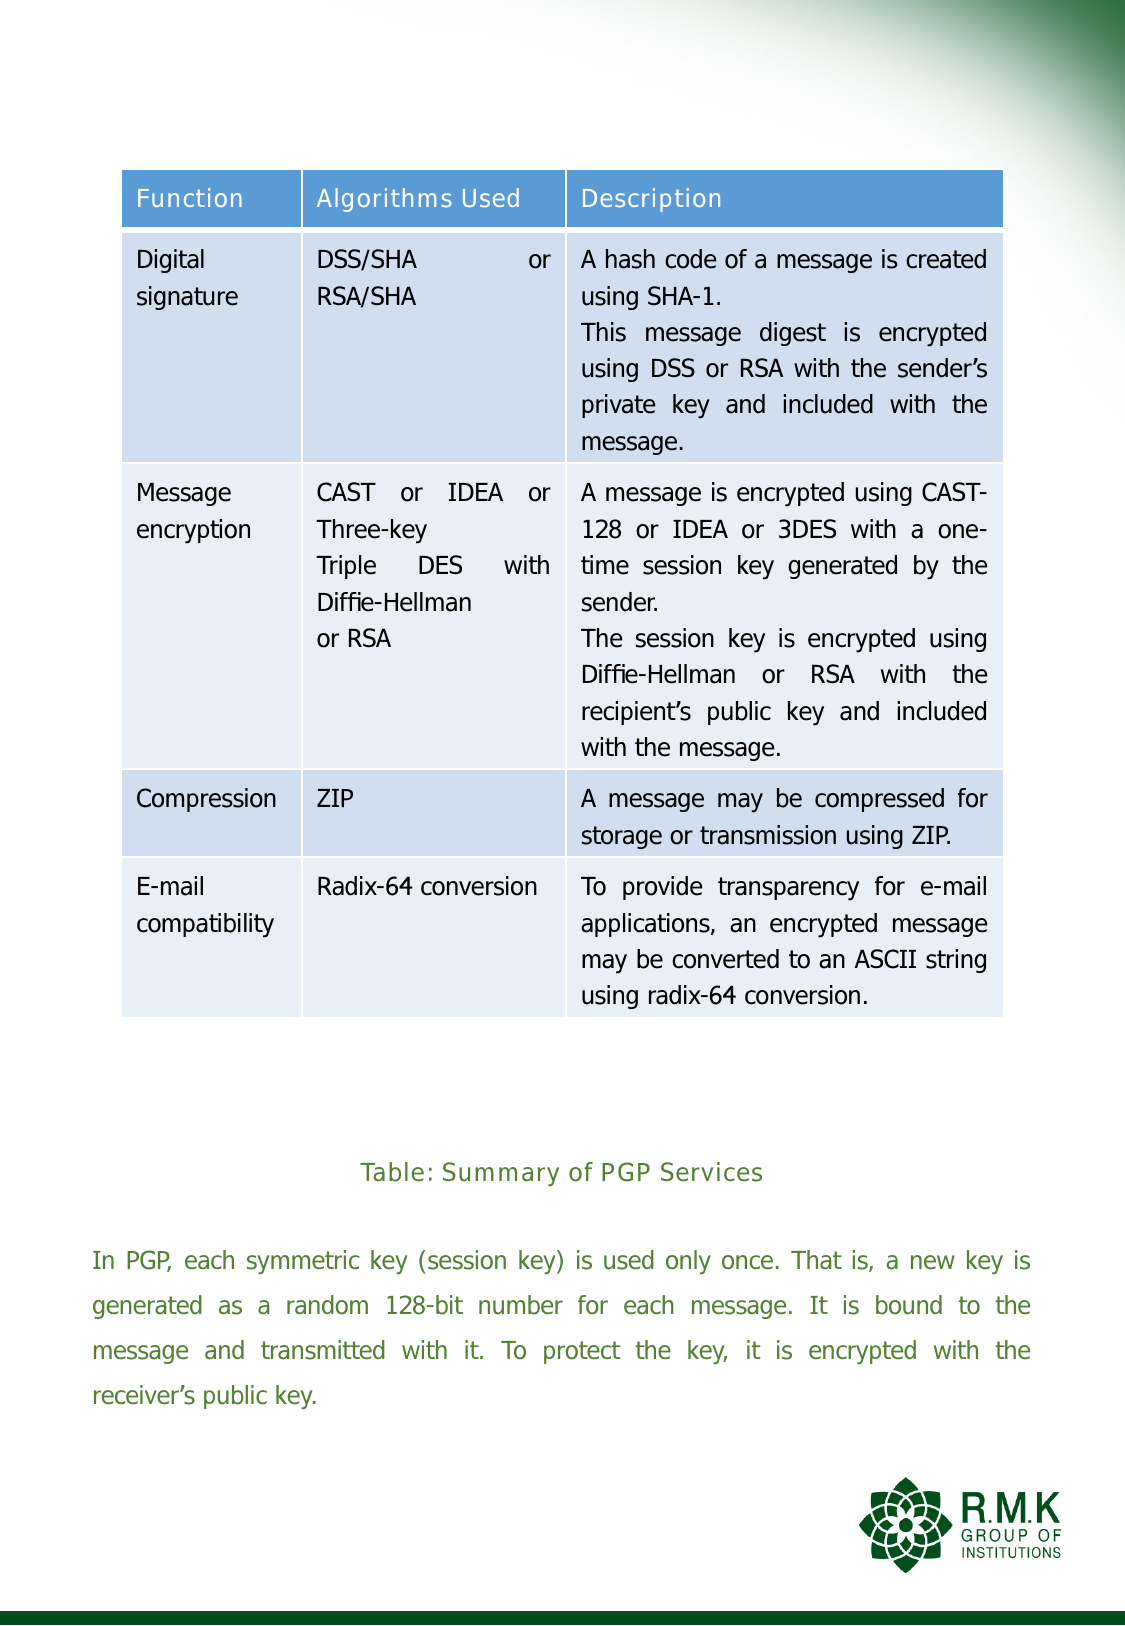

#

Table: Summary of PGP Services

In PGP, each symmetric key (session key) is used only once. That is, a new key is generated as a random 128-bit number for each message. It is bound to the message and transmitted with it. To protect the key, it is encrypted with the receiver’s public key.

| Function | Algorithms Used | Description |
| --- | --- | --- |
| Digital signature | DSS/SHA or RSA/SHA | A hash code of a message is created using SHA-1. This message digest is encrypted using DSS or RSA with the sender’s private key and included with the message. |
| Message encryption | CAST or IDEA or Three-key Triple DES with Diffie-Hellman or RSA | A message is encrypted using CAST-128 or IDEA or 3DES with a one-time session key generated by the sender. The session key is encrypted using Diffie-Hellman or RSA with the recipient’s public key and included with the message. |
| Compression | ZIP | A message may be compressed for storage or transmission using ZIP. |
| E-mail compatibility | Radix-64 conversion | To provide transparency for e-mail applications, an encrypted message may be converted to an ASCII string using radix-64 conversion. |